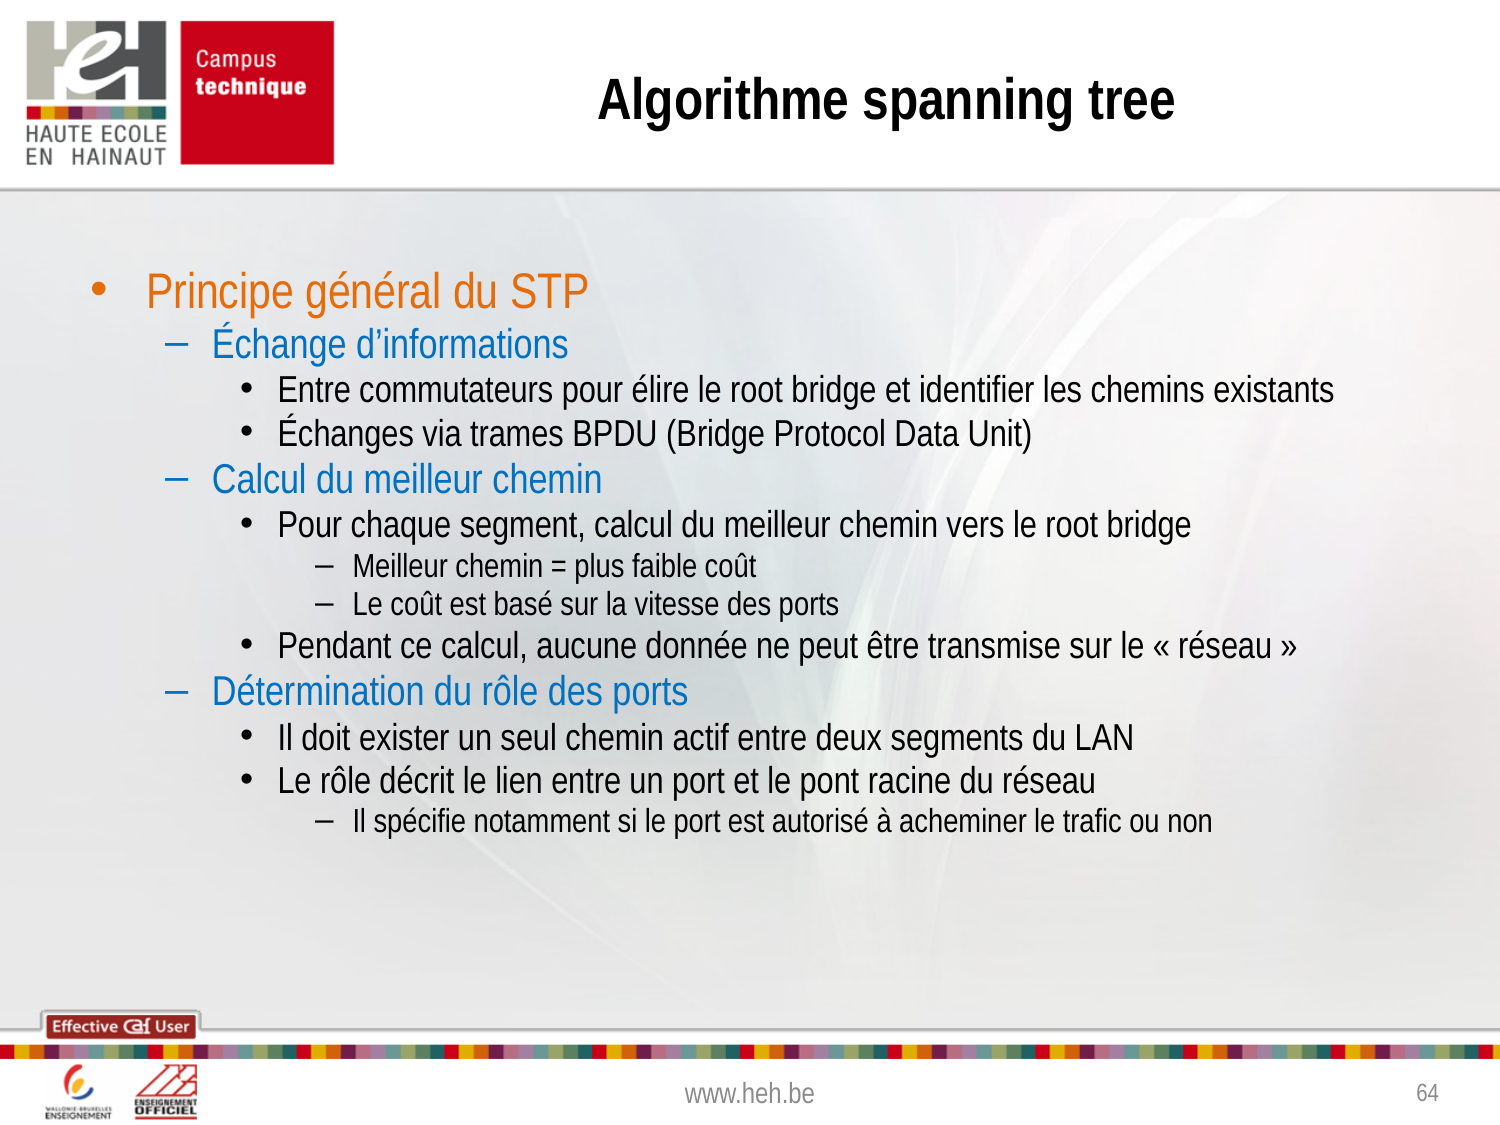

# Algorithme spanning tree
Principe général du STP
Échange d’informations
Entre commutateurs pour élire le root bridge et identifier les chemins existants
Échanges via trames BPDU (Bridge Protocol Data Unit)
Calcul du meilleur chemin
Pour chaque segment, calcul du meilleur chemin vers le root bridge
Meilleur chemin = plus faible coût
Le coût est basé sur la vitesse des ports
Pendant ce calcul, aucune donnée ne peut être transmise sur le « réseau »
Détermination du rôle des ports
Il doit exister un seul chemin actif entre deux segments du LAN
Le rôle décrit le lien entre un port et le pont racine du réseau
Il spécifie notamment si le port est autorisé à acheminer le trafic ou non
www.heh.be
64